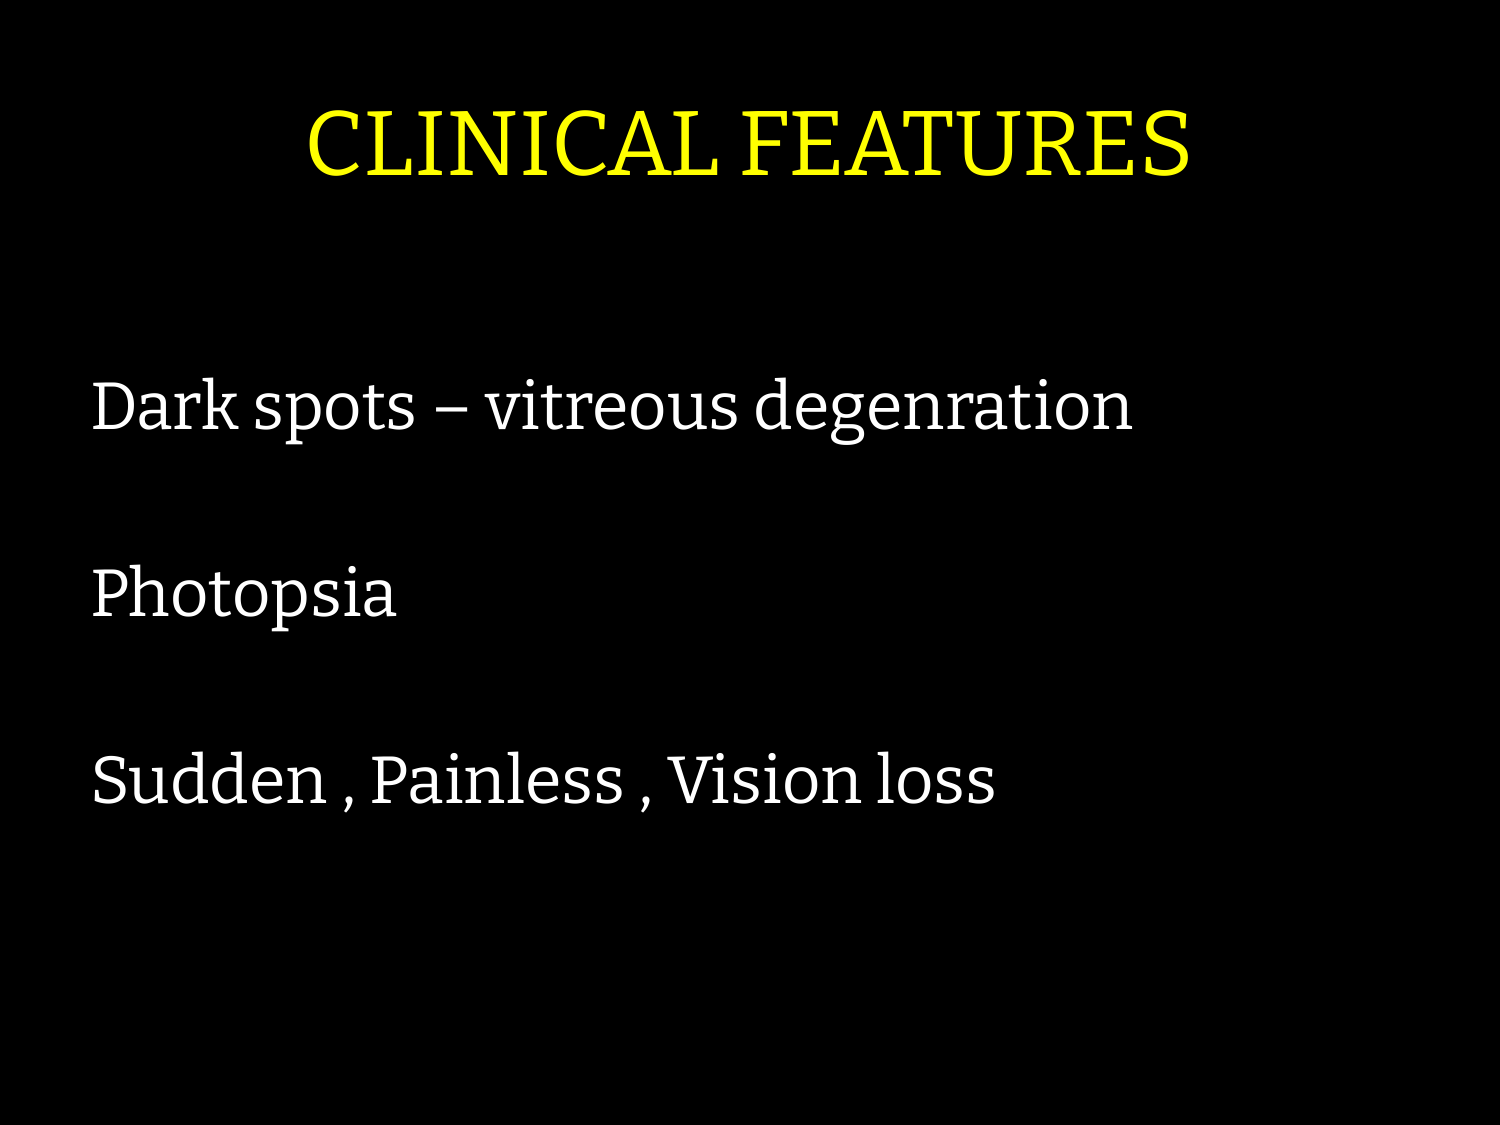

# CLINICAL FEATURES

Dark spots – vitreous degenration

Photopsia

Sudden , Painless , Vision loss